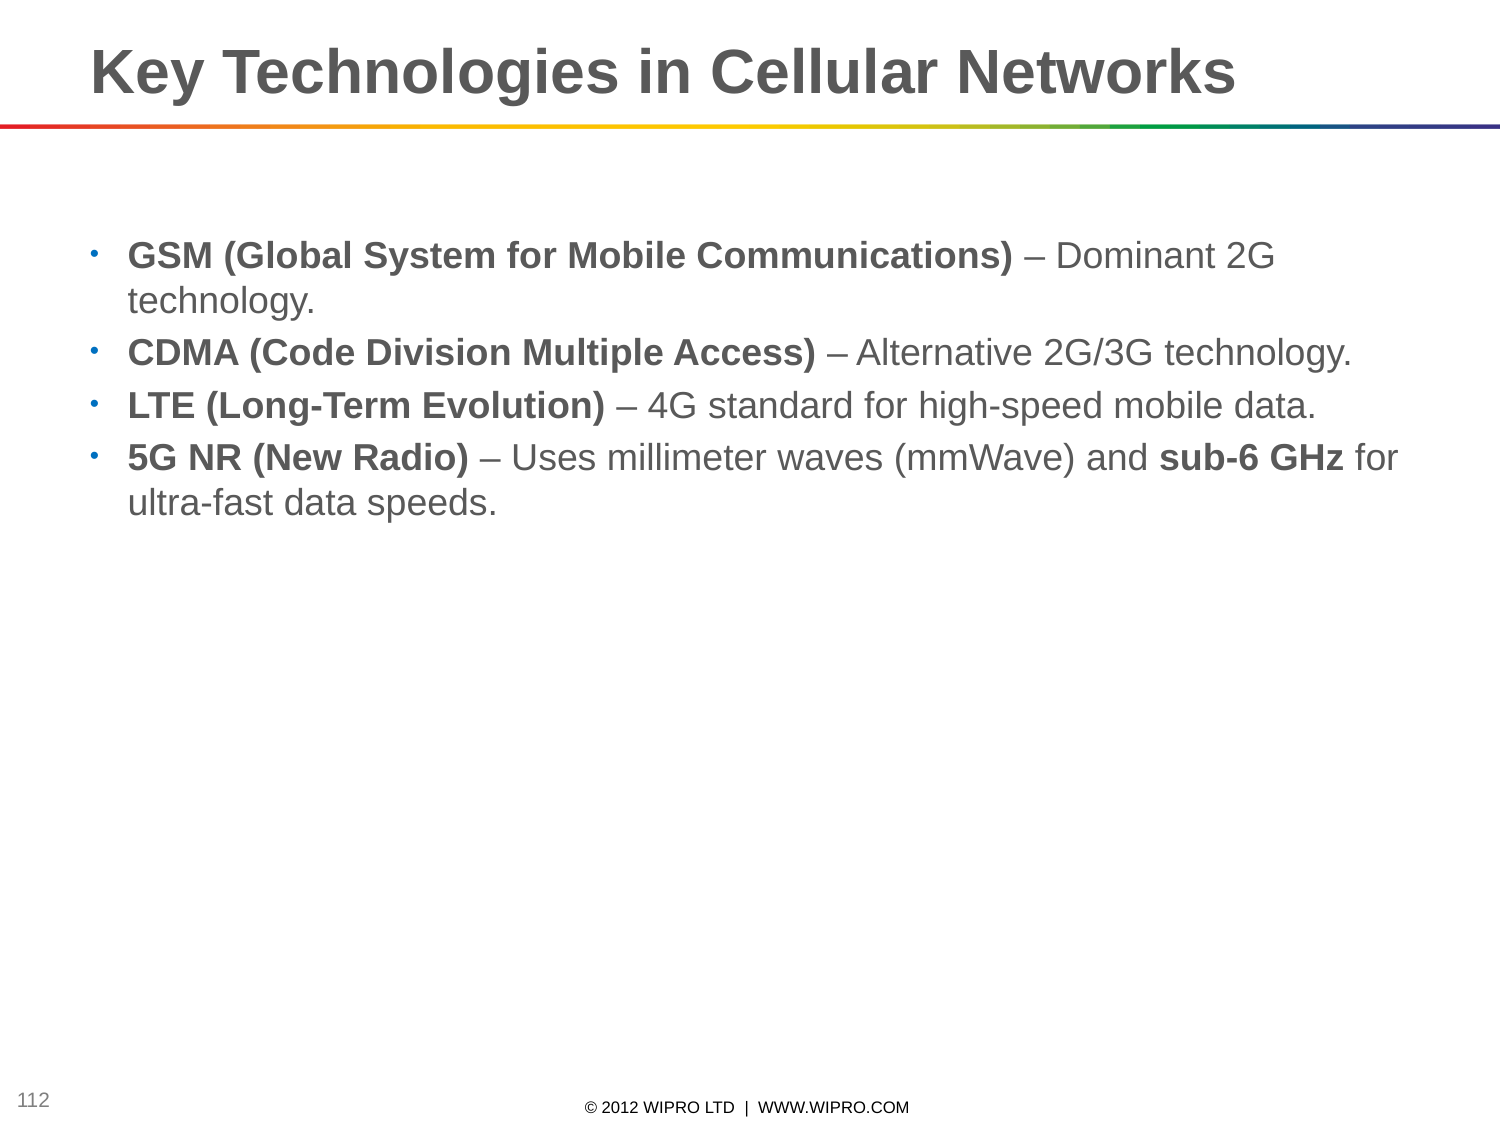

Key Technologies in Cellular Networks

GSM (Global System for Mobile Communications) – Dominant 2G technology.
CDMA (Code Division Multiple Access) – Alternative 2G/3G technology.
LTE (Long-Term Evolution) – 4G standard for high-speed mobile data.
5G NR (New Radio) – Uses millimeter waves (mmWave) and sub-6 GHz for ultra-fast data speeds.